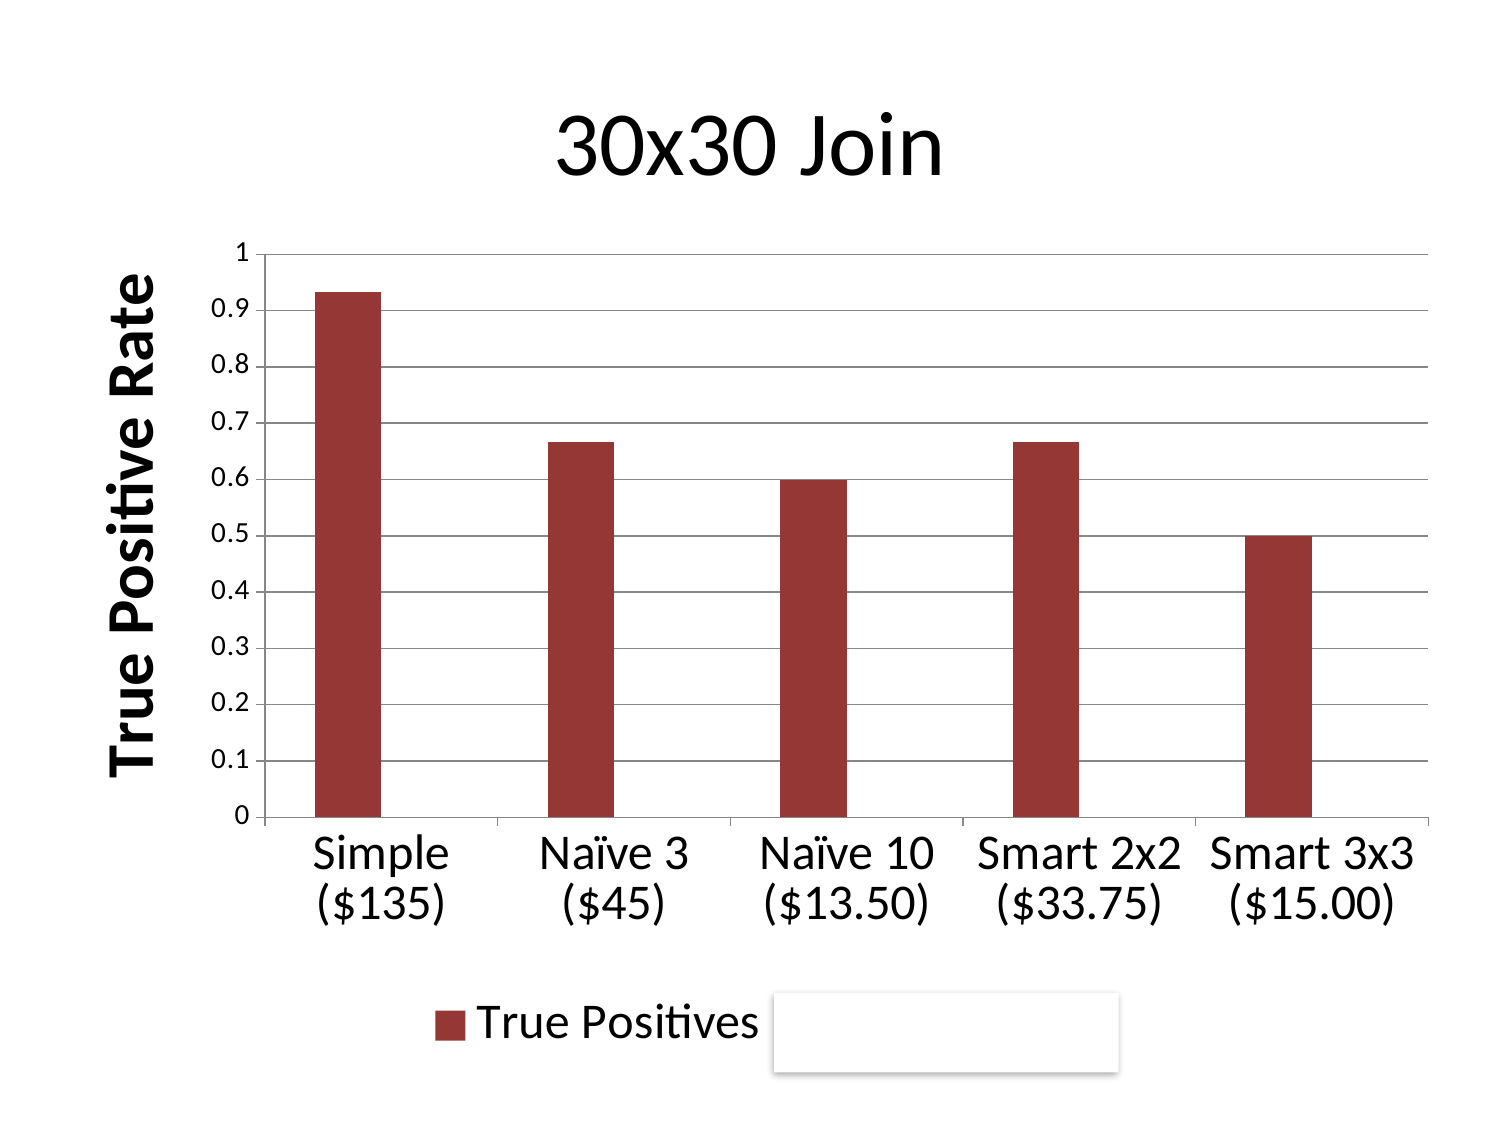

# 30x30 Join

### Chart

| Category | True Positives (Majority Vote) |  |
|---|---|---|
| Simple ($135) | 0.933333333333333 | None |
| Naïve 3 ($45) | 0.666666666666667 | None |
| Naïve 10 ($13.50) | 0.6 | None |
| Smart 2x2 ($33.75) | 0.666666666666667 | None |
| Smart 3x3 ($15.00) | 0.5 | None |